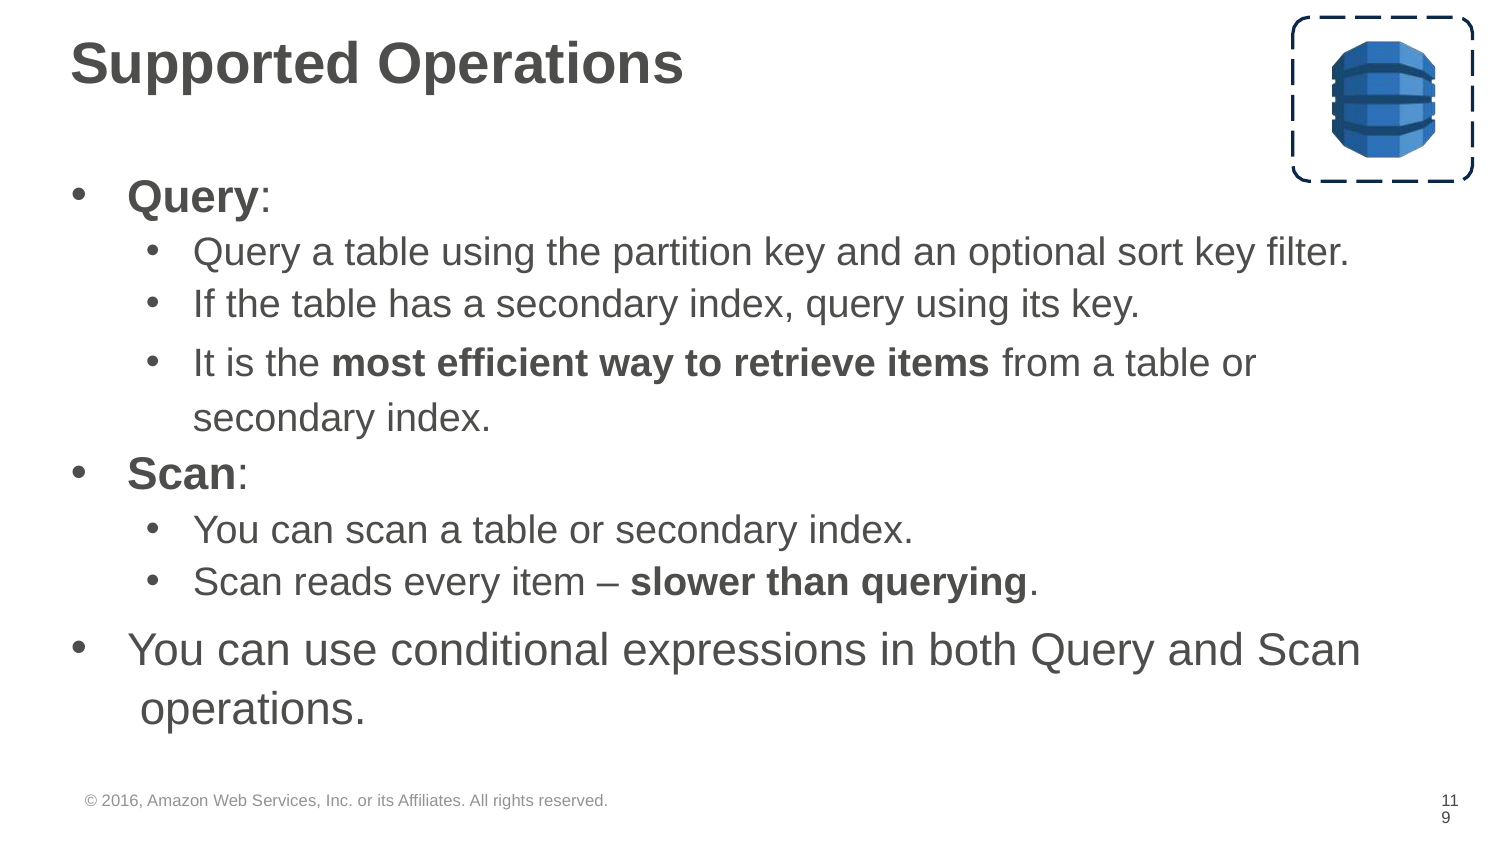

# Supported Operations
Query:
Query a table using the partition key and an optional sort key filter.
If the table has a secondary index, query using its key.
It is the most efficient way to retrieve items from a table or
secondary index.
Scan:
You can scan a table or secondary index.
Scan reads every item – slower than querying.
You can use conditional expressions in both Query and Scan  operations.
© 2016, Amazon Web Services, Inc. or its Affiliates. All rights reserved.
119